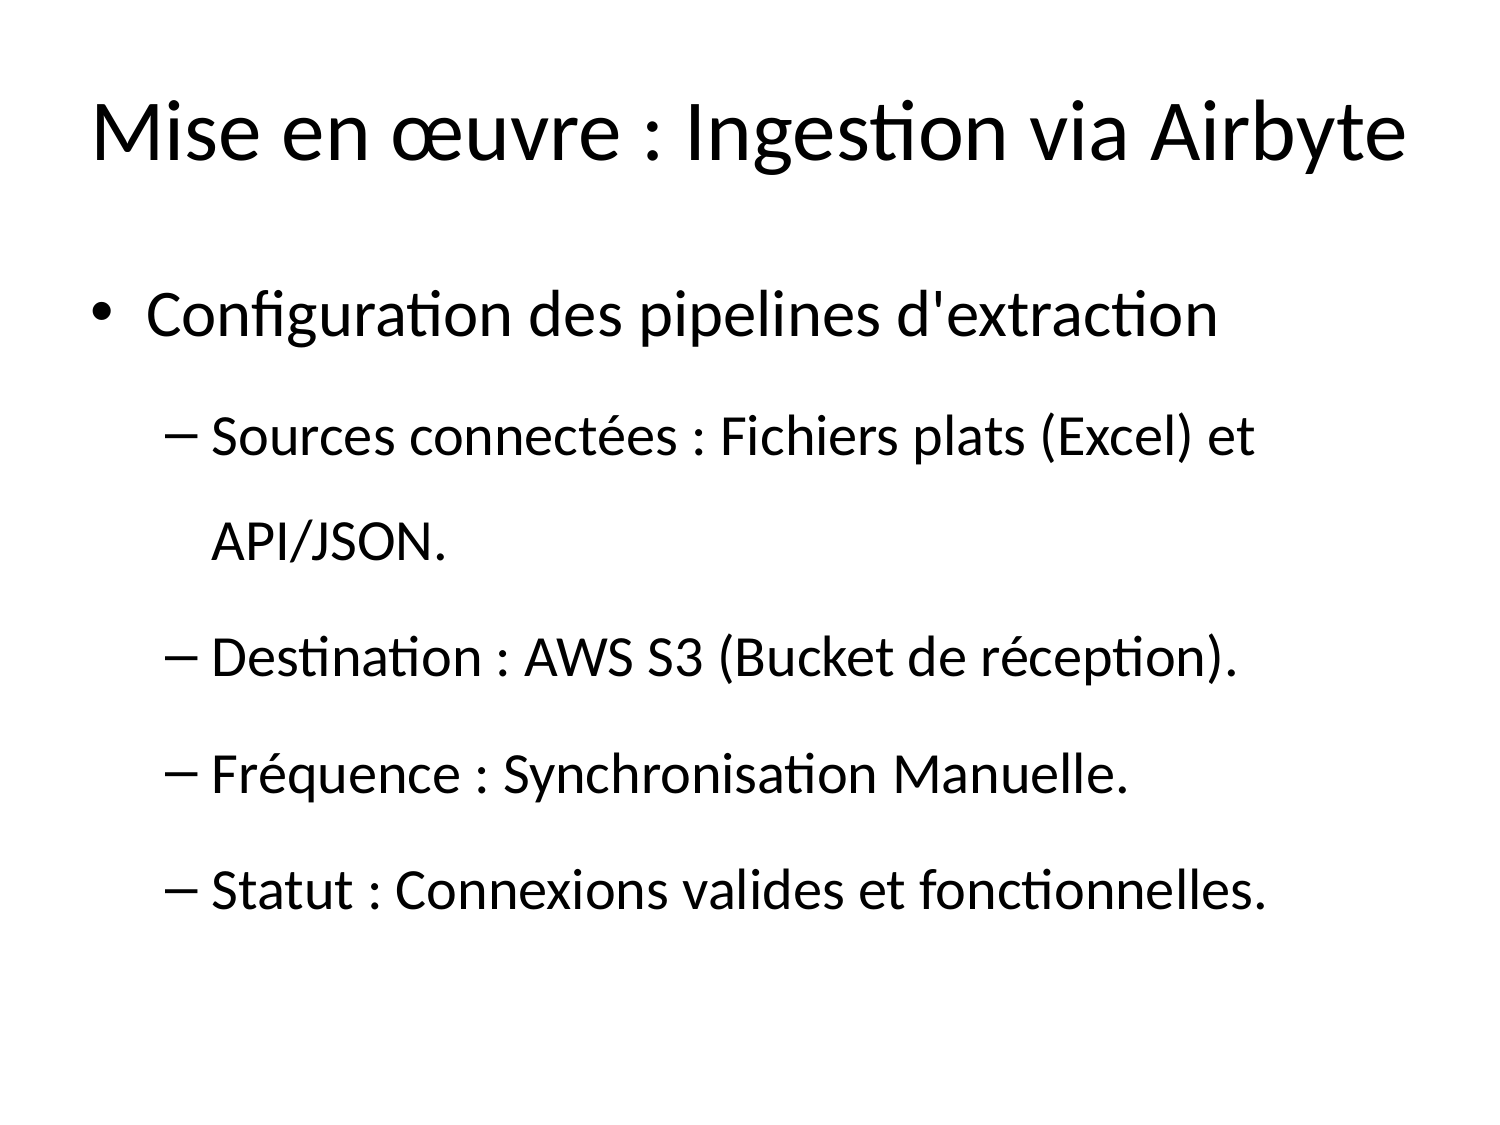

# Mise en œuvre : Ingestion via Airbyte
Configuration des pipelines d'extraction
Sources connectées : Fichiers plats (Excel) et API/JSON.
Destination : AWS S3 (Bucket de réception).
Fréquence : Synchronisation Manuelle.
Statut : Connexions valides et fonctionnelles.